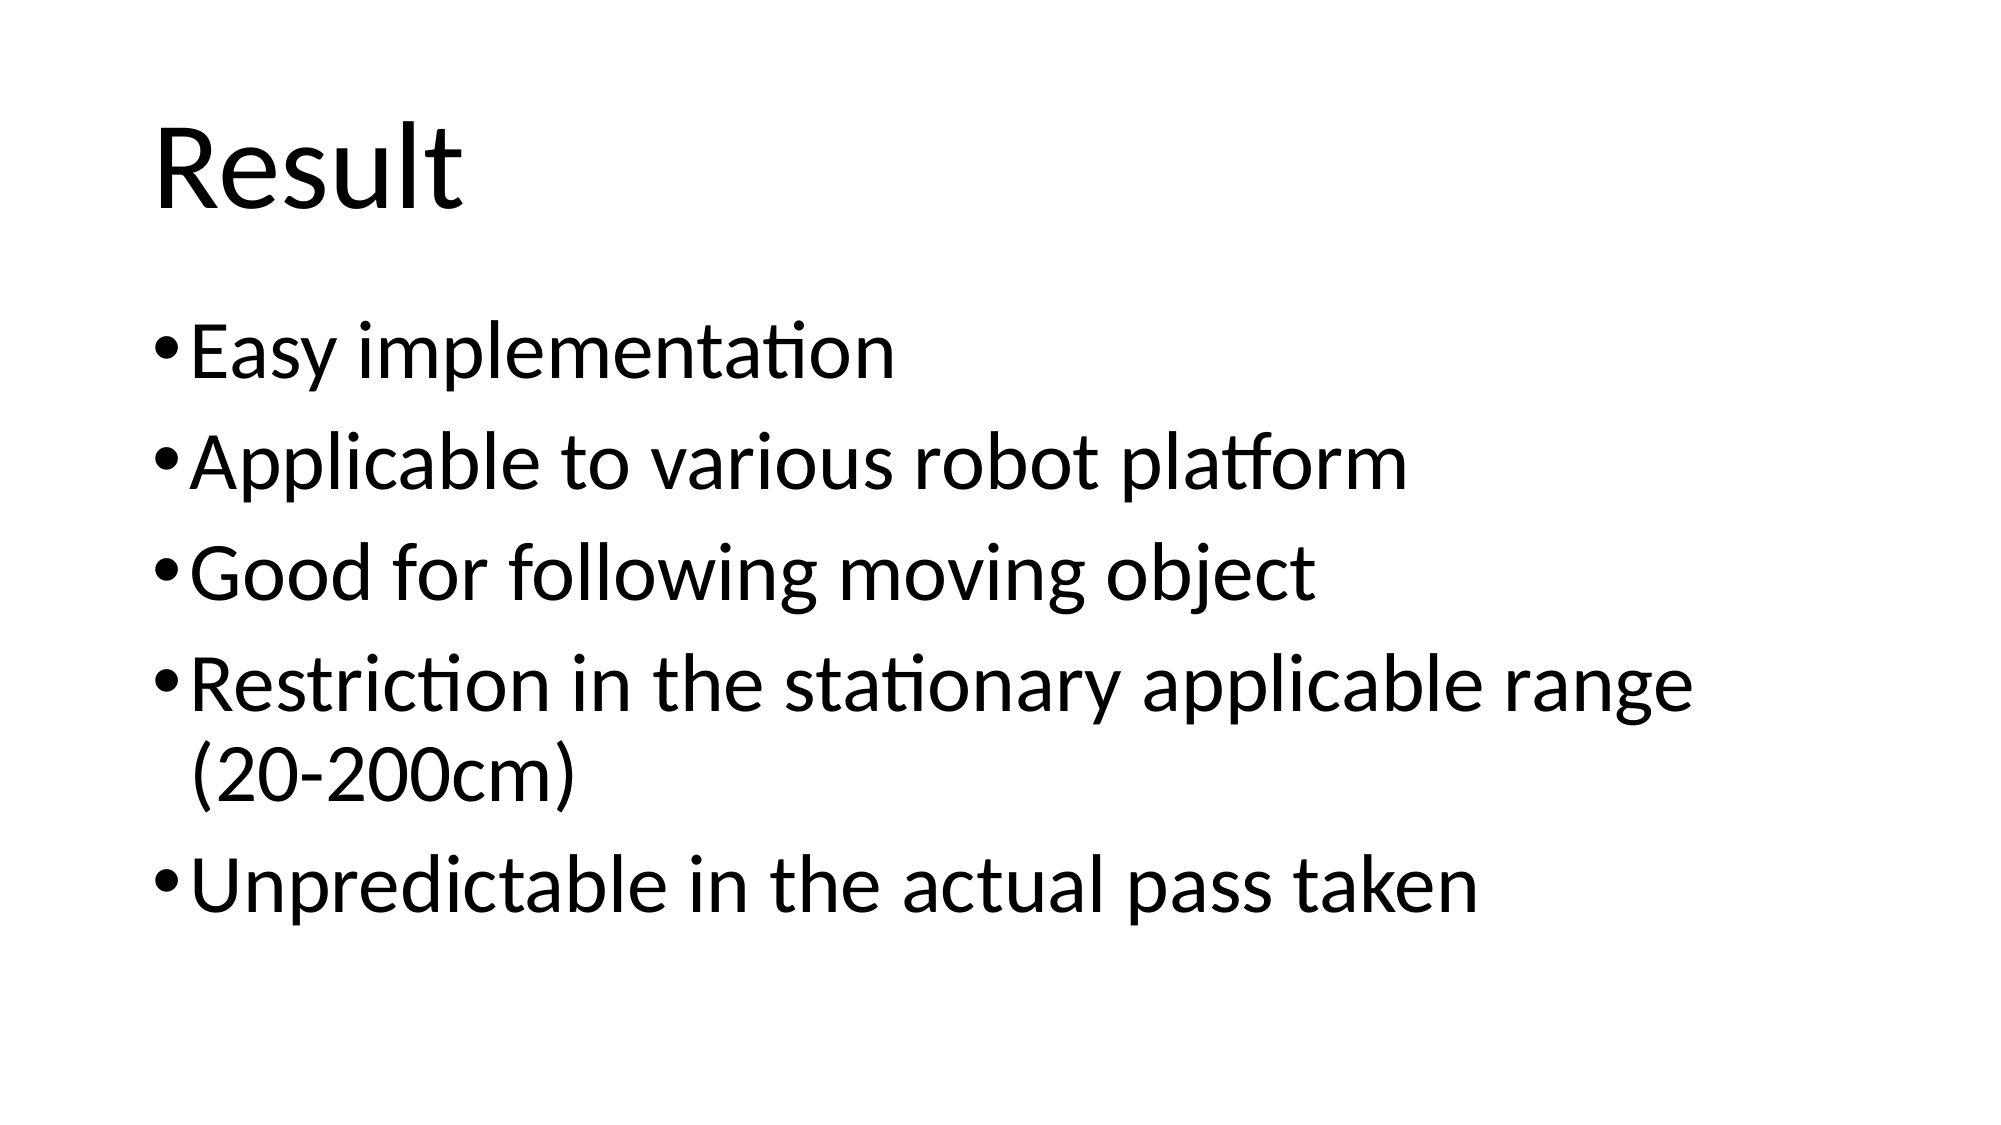

# Result
Easy implementation
Applicable to various robot platform
Good for following moving object
Restriction in the stationary applicable range (20-200cm)
Unpredictable in the actual pass taken